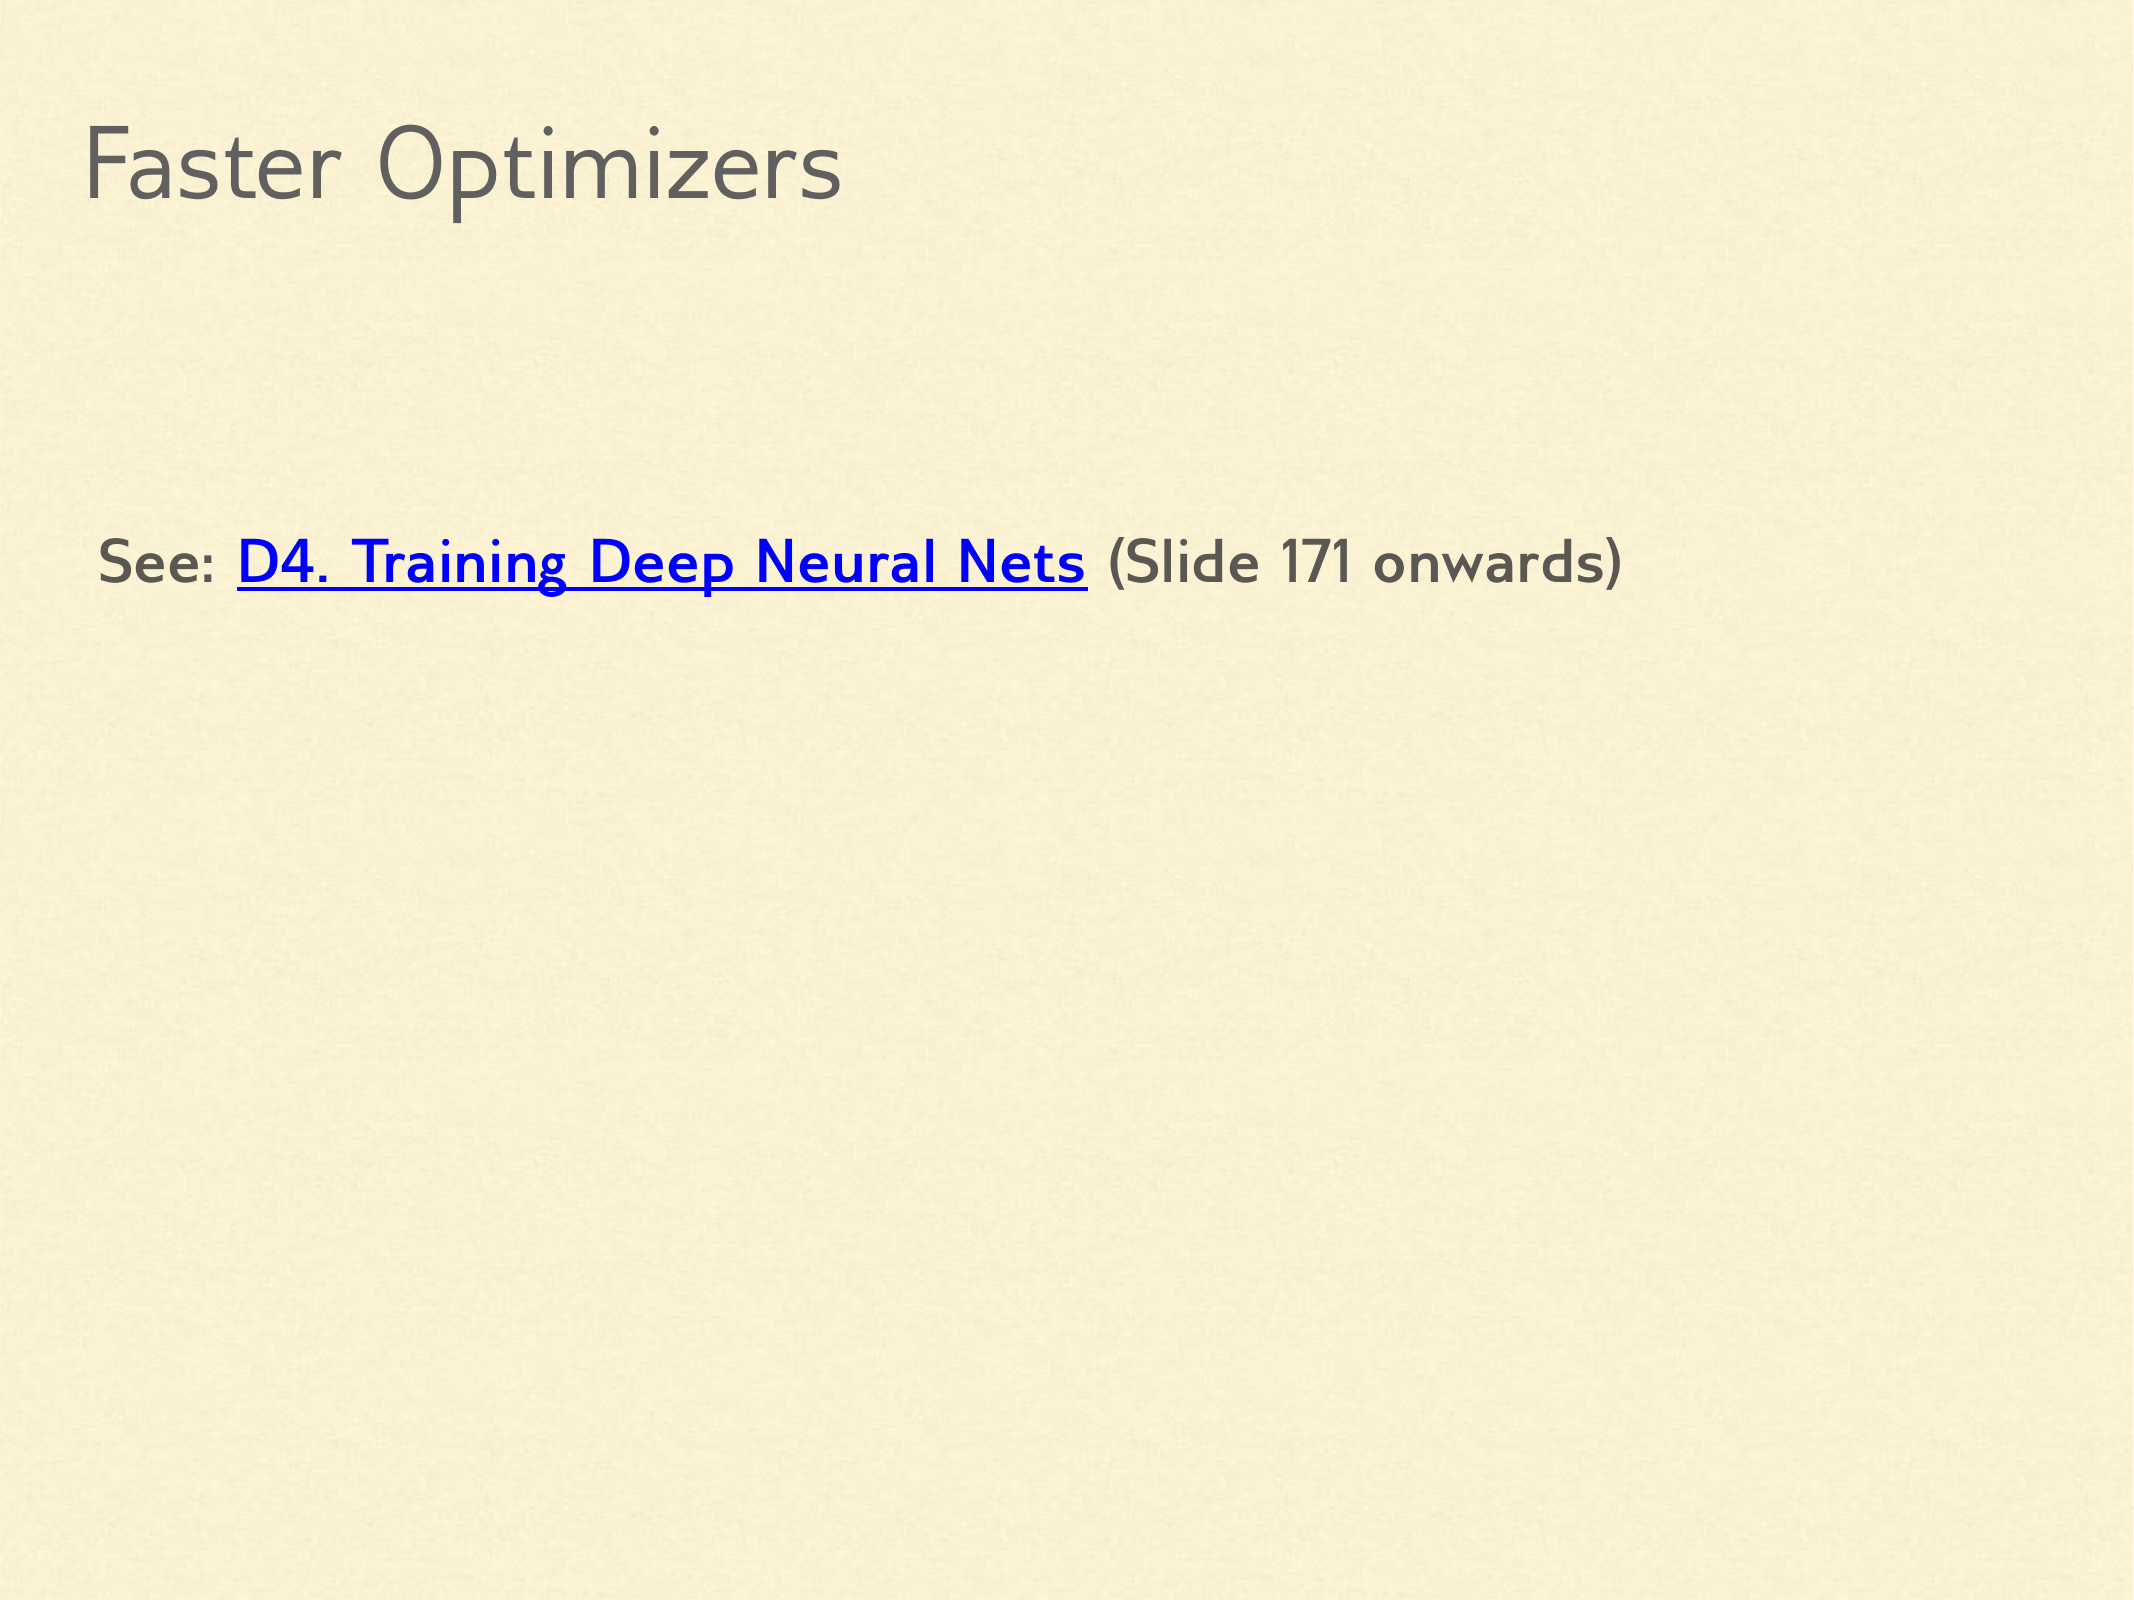

Faster Optimizers

See: D4. Training Deep Neural Nets (Slide 171 onwards)